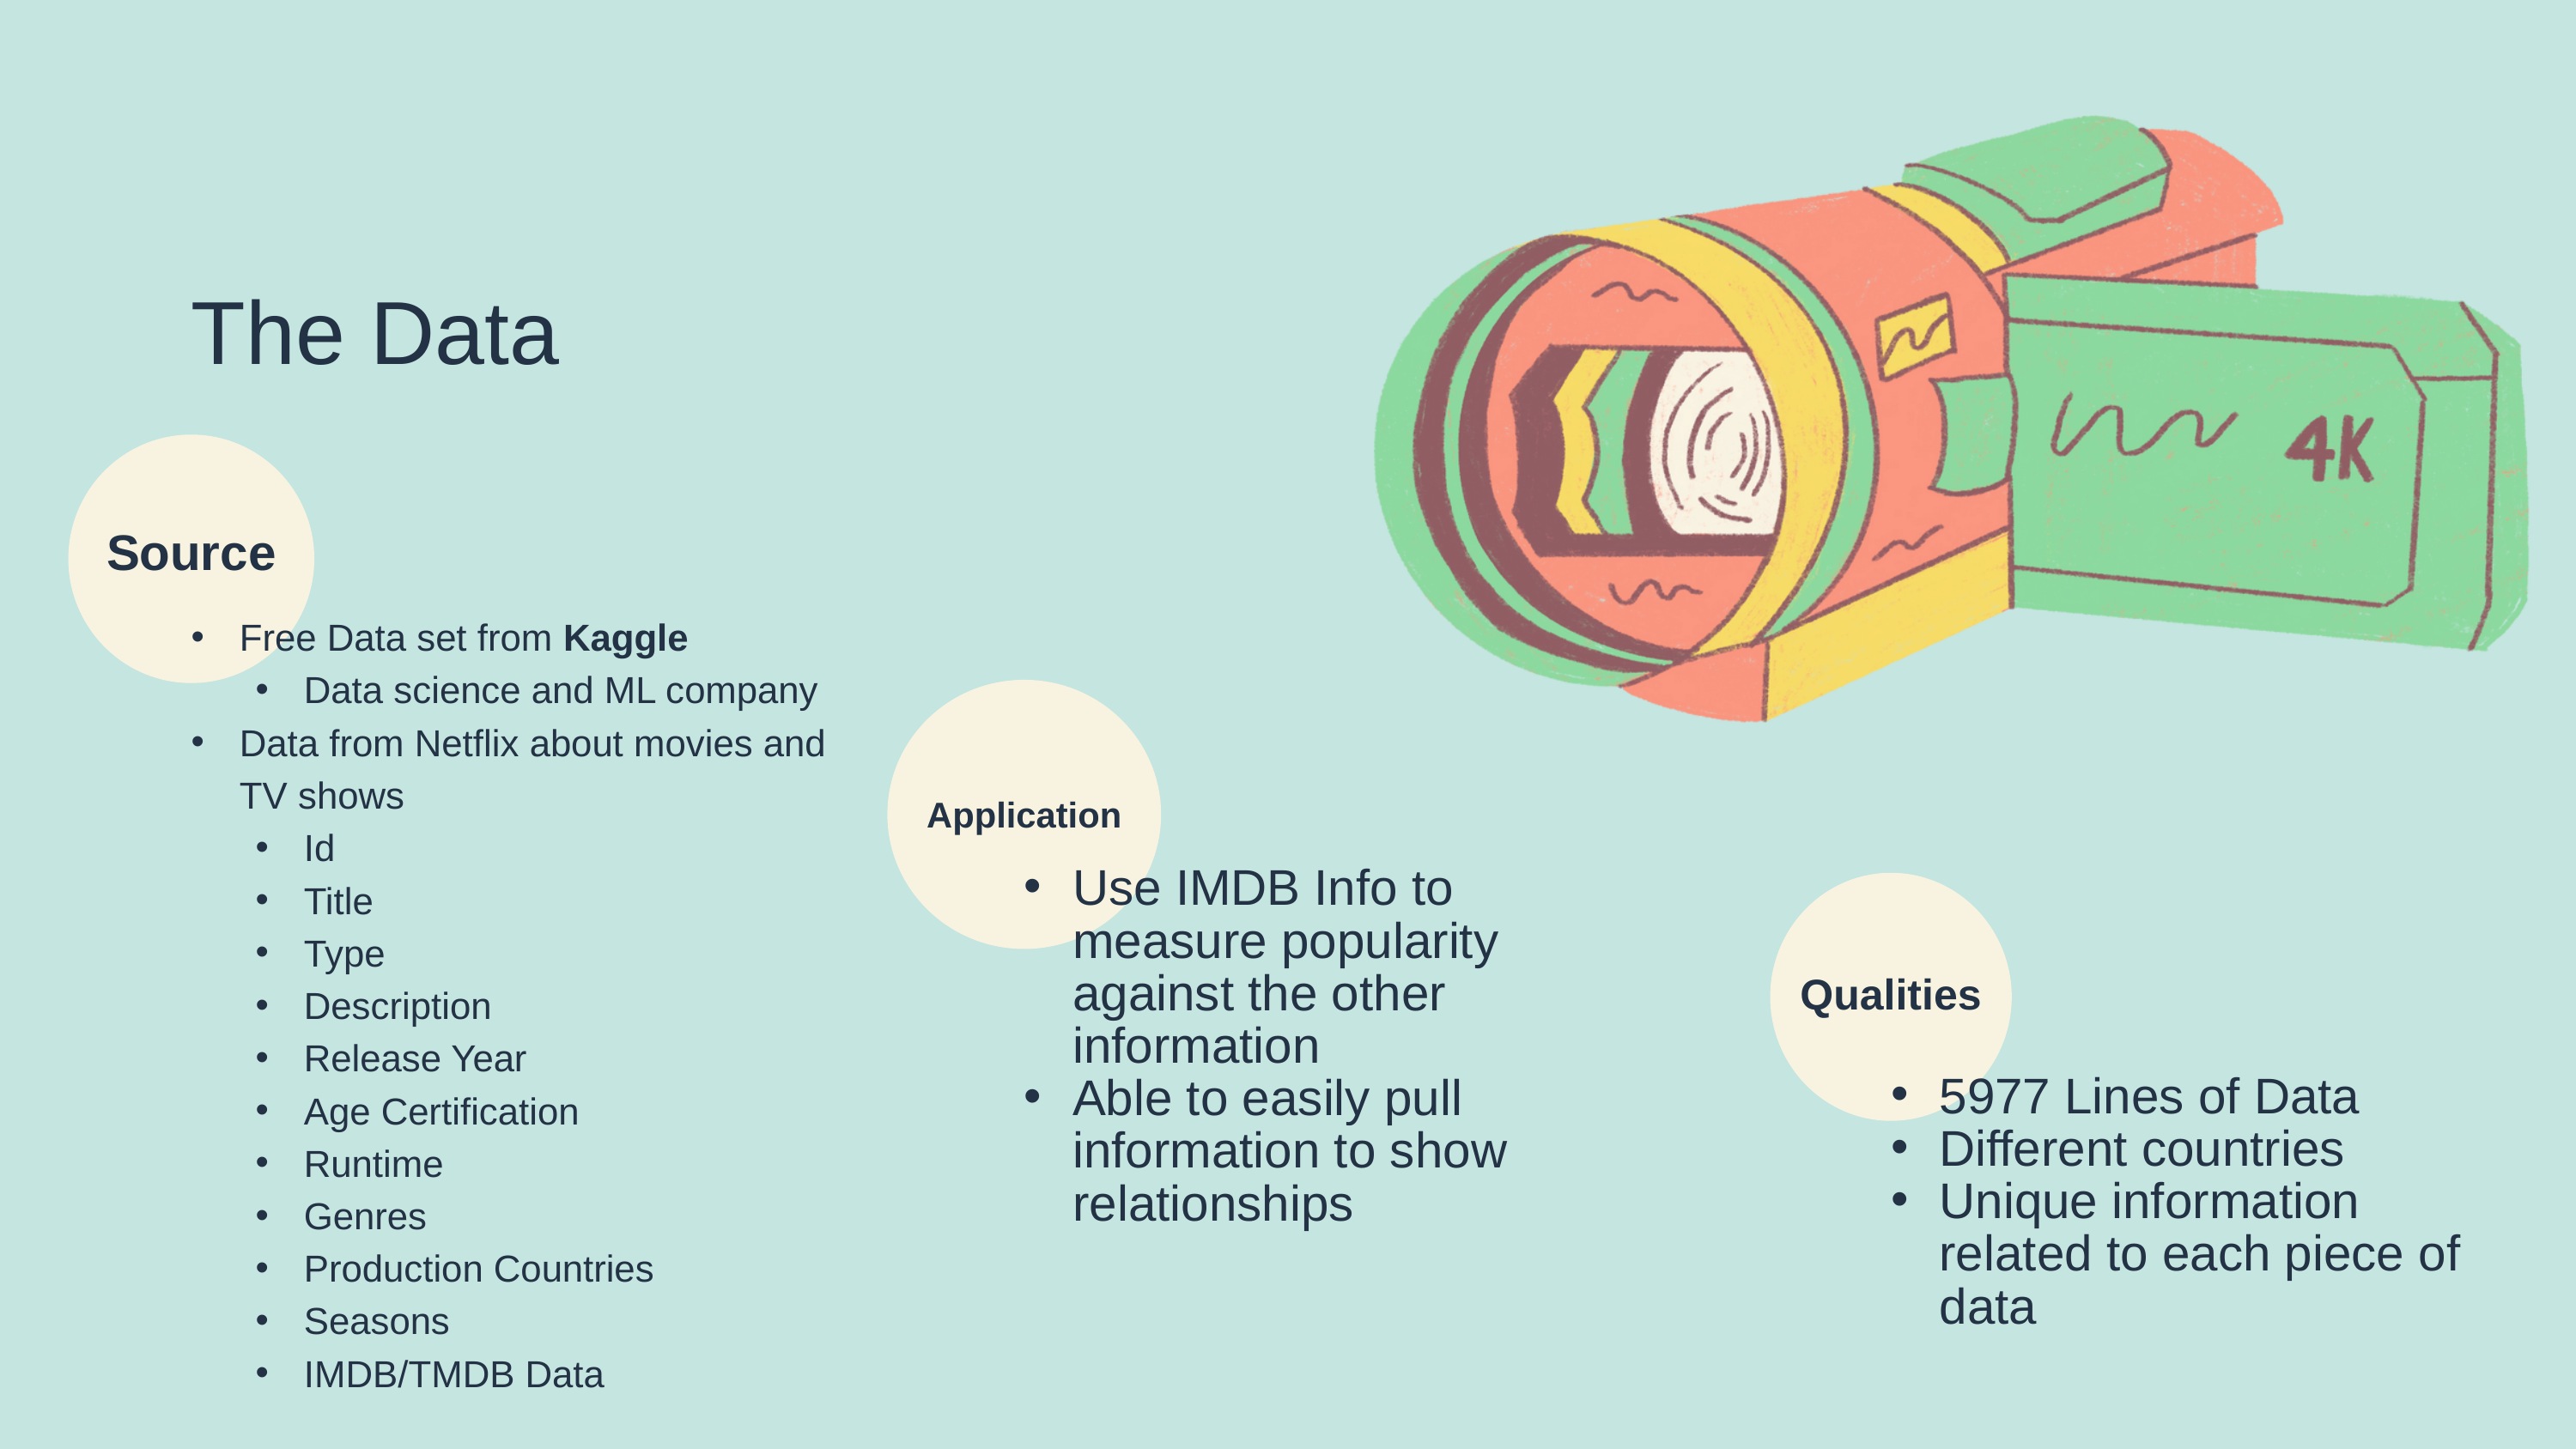

The Data

Source
Free Data set from Kaggle
Data science and ML company
Data from Netflix about movies and TV shows
Id
Title
Type
Description
Release Year
Age Certification
Runtime
Genres
Production Countries
Seasons
IMDB/TMDB Data

Application
Use IMDB Info to measure popularity against the other information
Able to easily pull information to show relationships

Qualities
5977 Lines of Data
Different countries
Unique information related to each piece of data